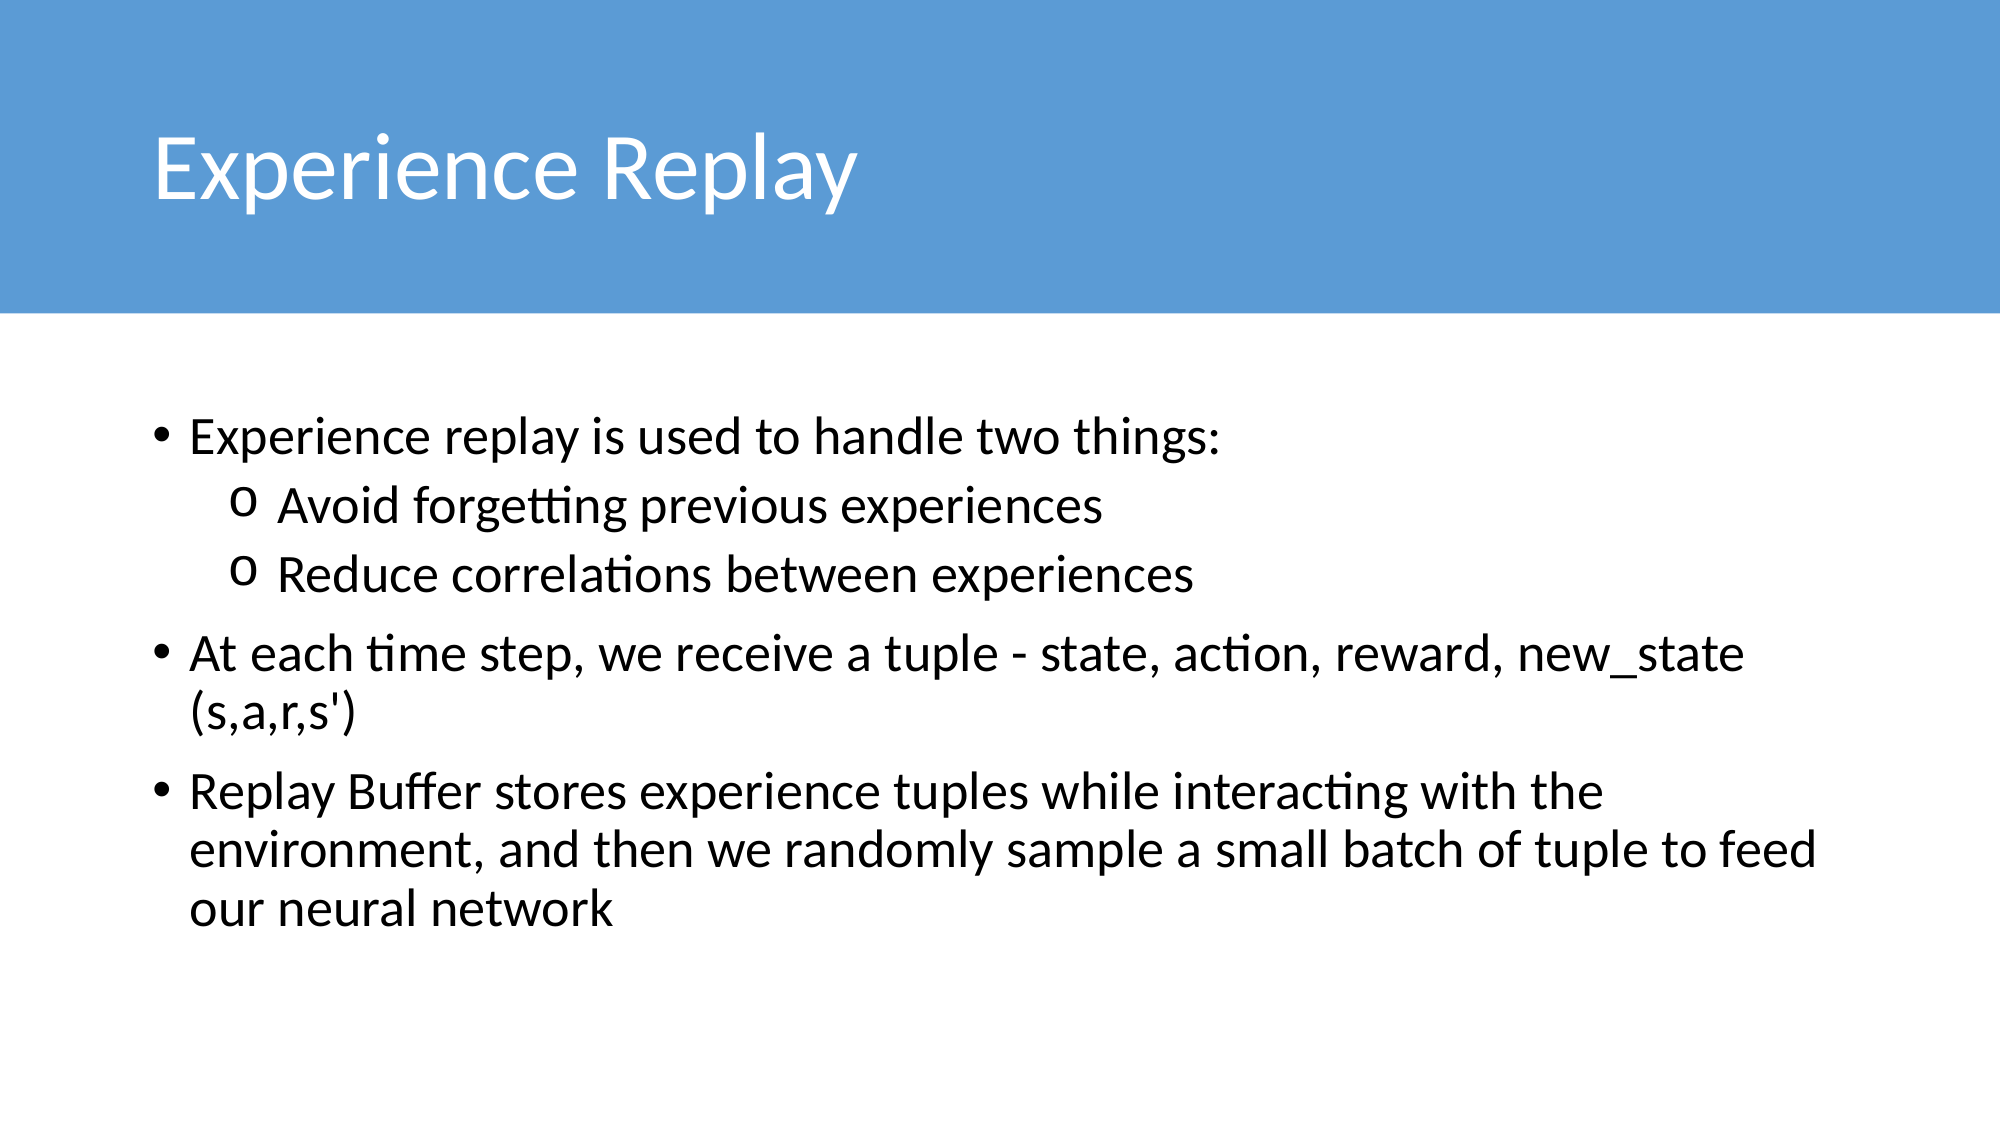

# Experience Replay
Experience replay is used to handle two things:
 Avoid forgetting previous experiences
 Reduce correlations between experiences
At each time step, we receive a tuple - state, action, reward, new_state (s,a,r,s')
Replay Buffer stores experience tuples while interacting with the environment, and then we randomly sample a small batch of tuple to feed our neural network